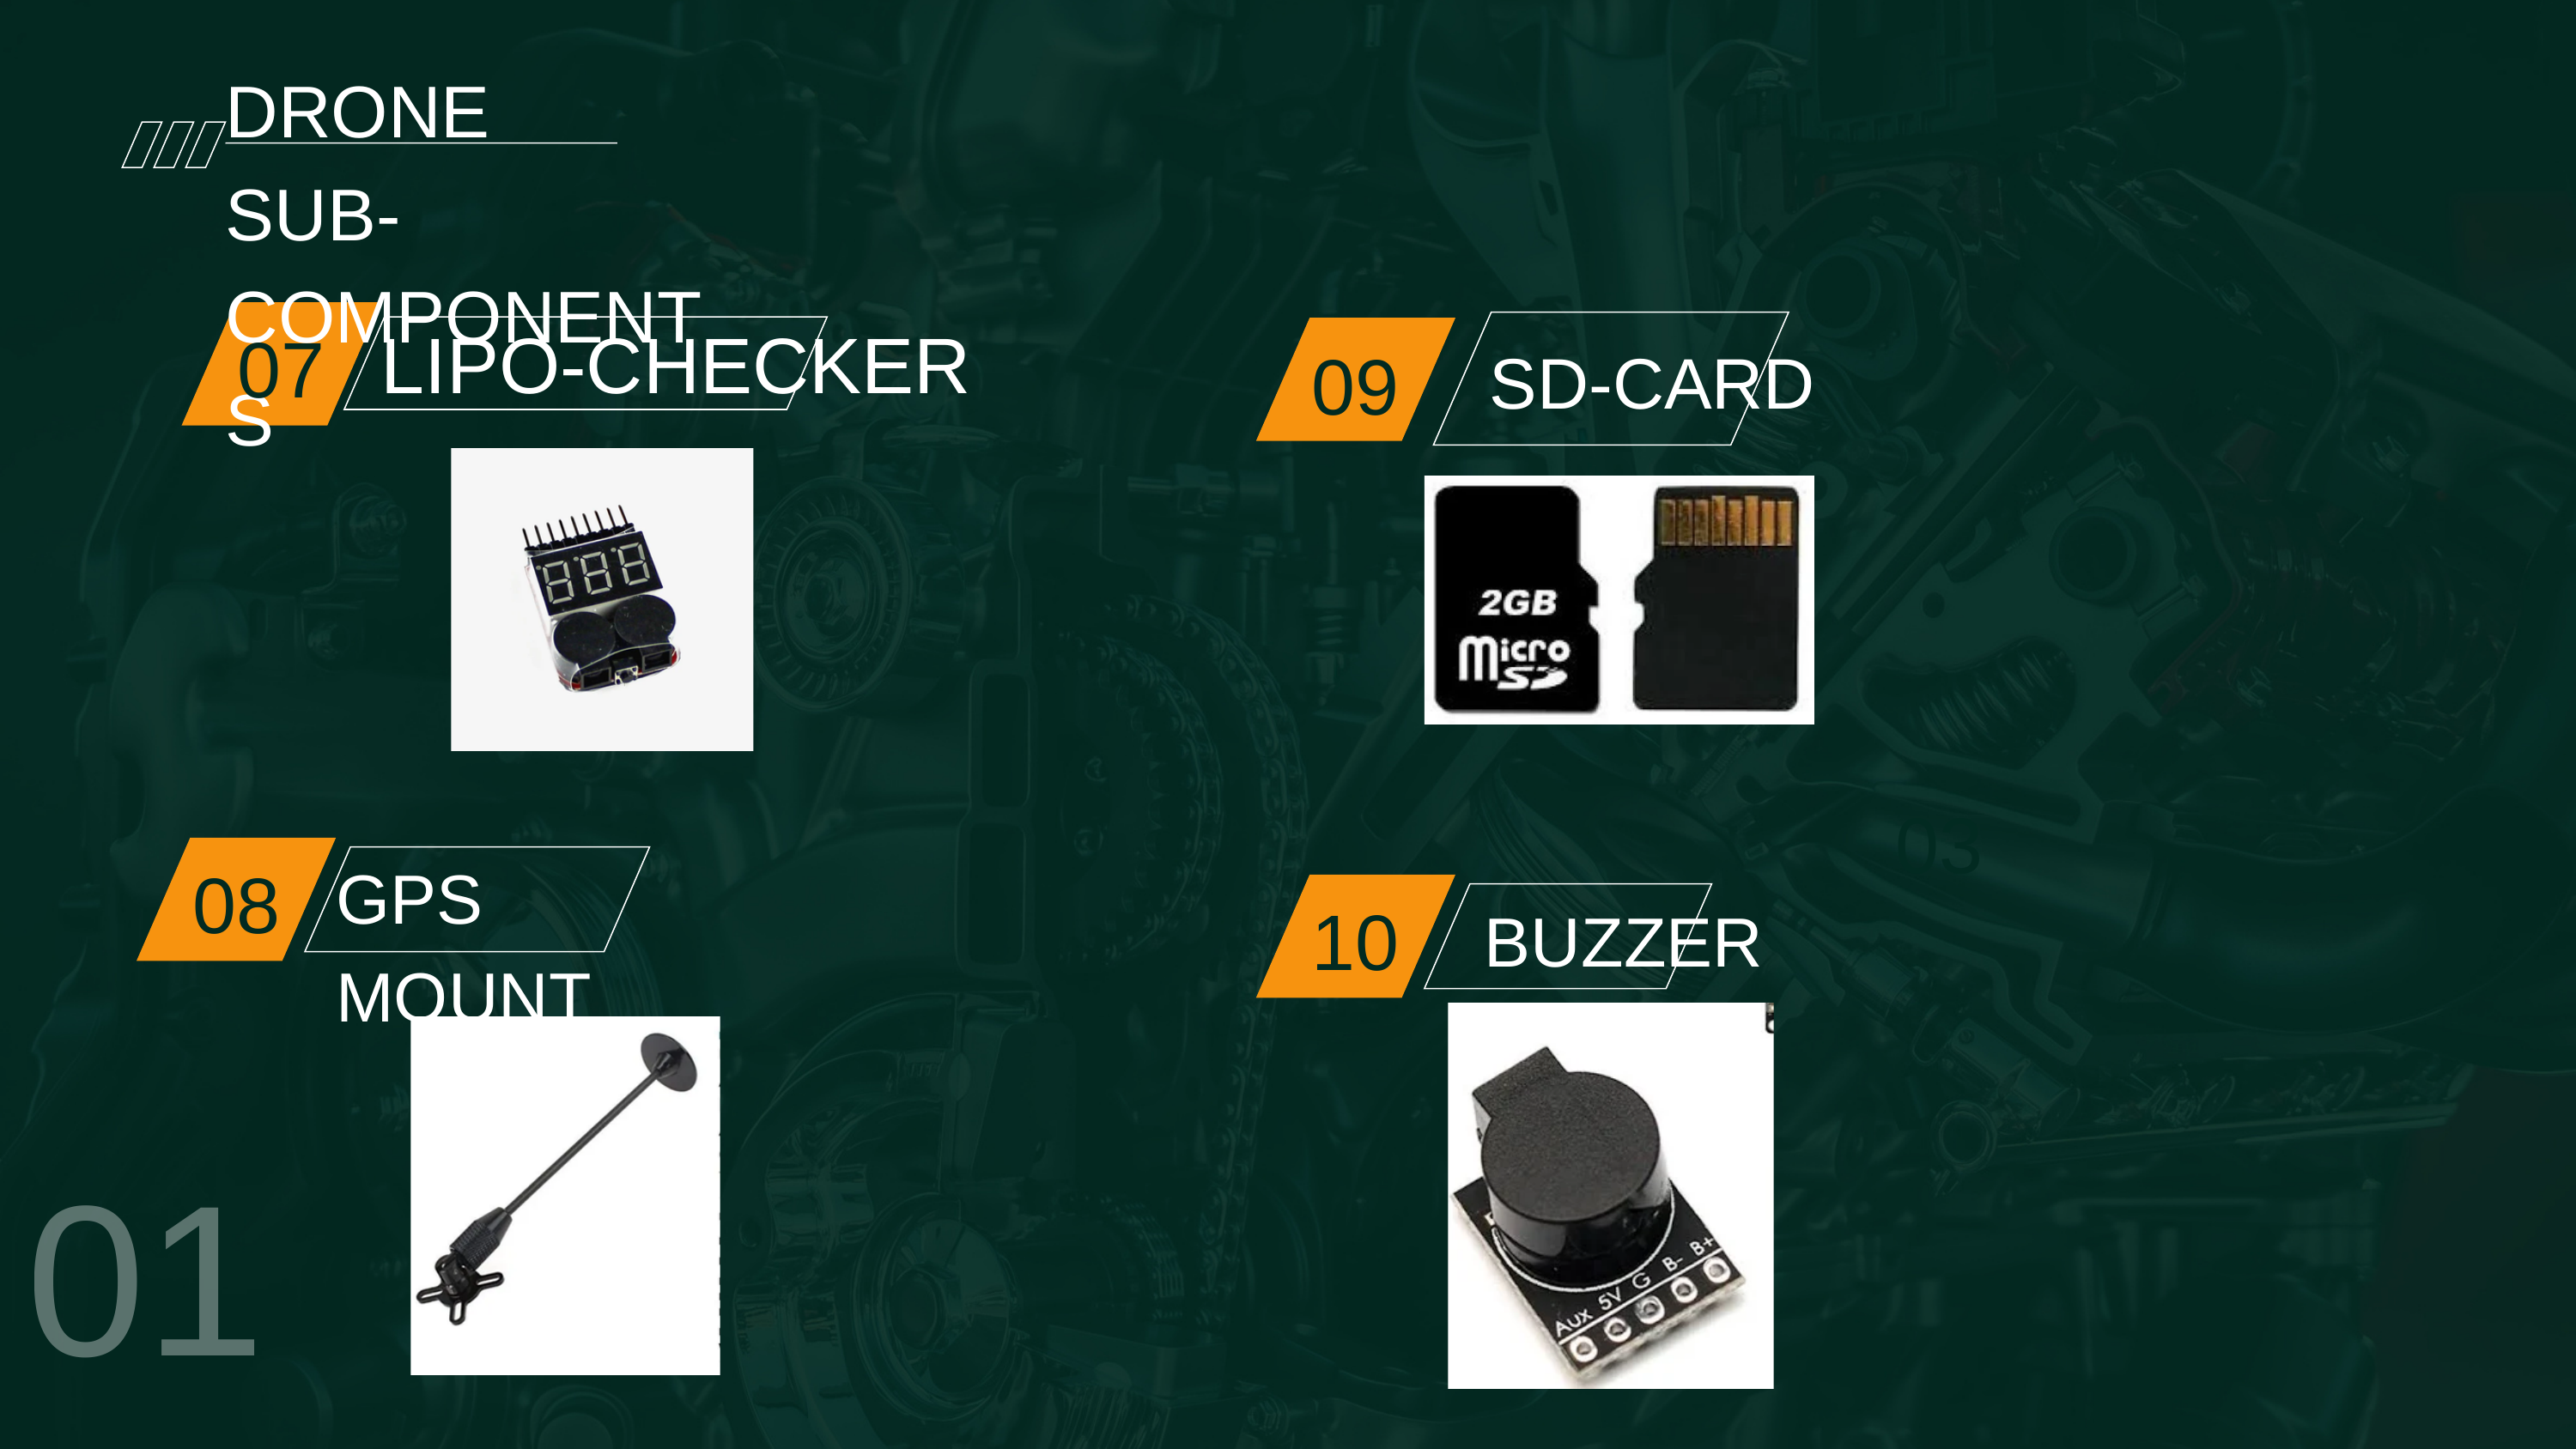

DRONE
SUB-COMPONENTS

LIPO-CHECKER

07

09
SD-CARD

03

08
GPS MOUNT

10
BUZZER

01